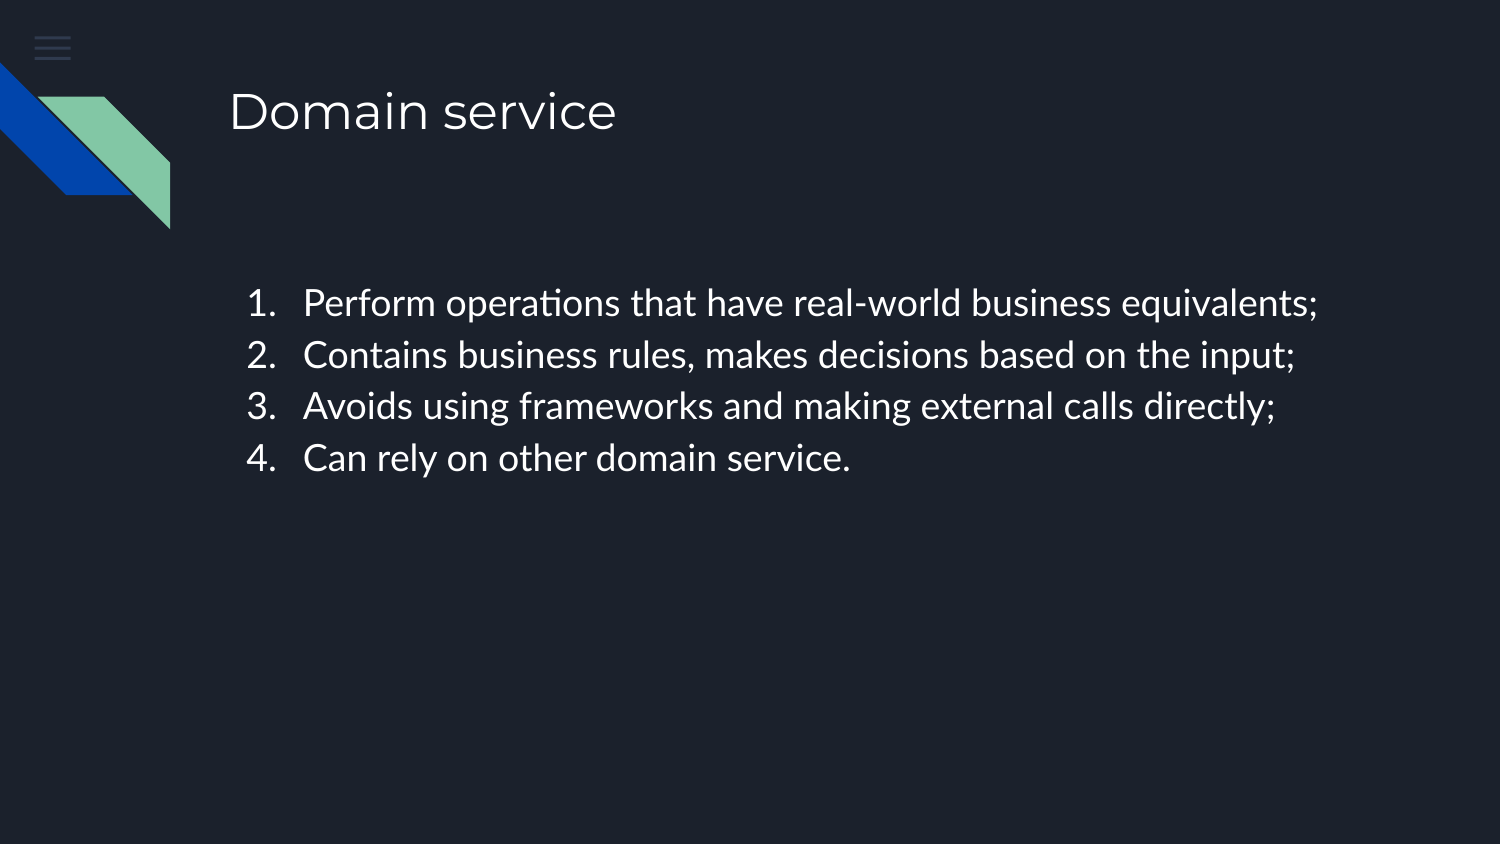

# Domain service
Perform operations that have real-world business equivalents;
Contains business rules, makes decisions based on the input;
Avoids using frameworks and making external calls directly;
Can rely on other domain service.